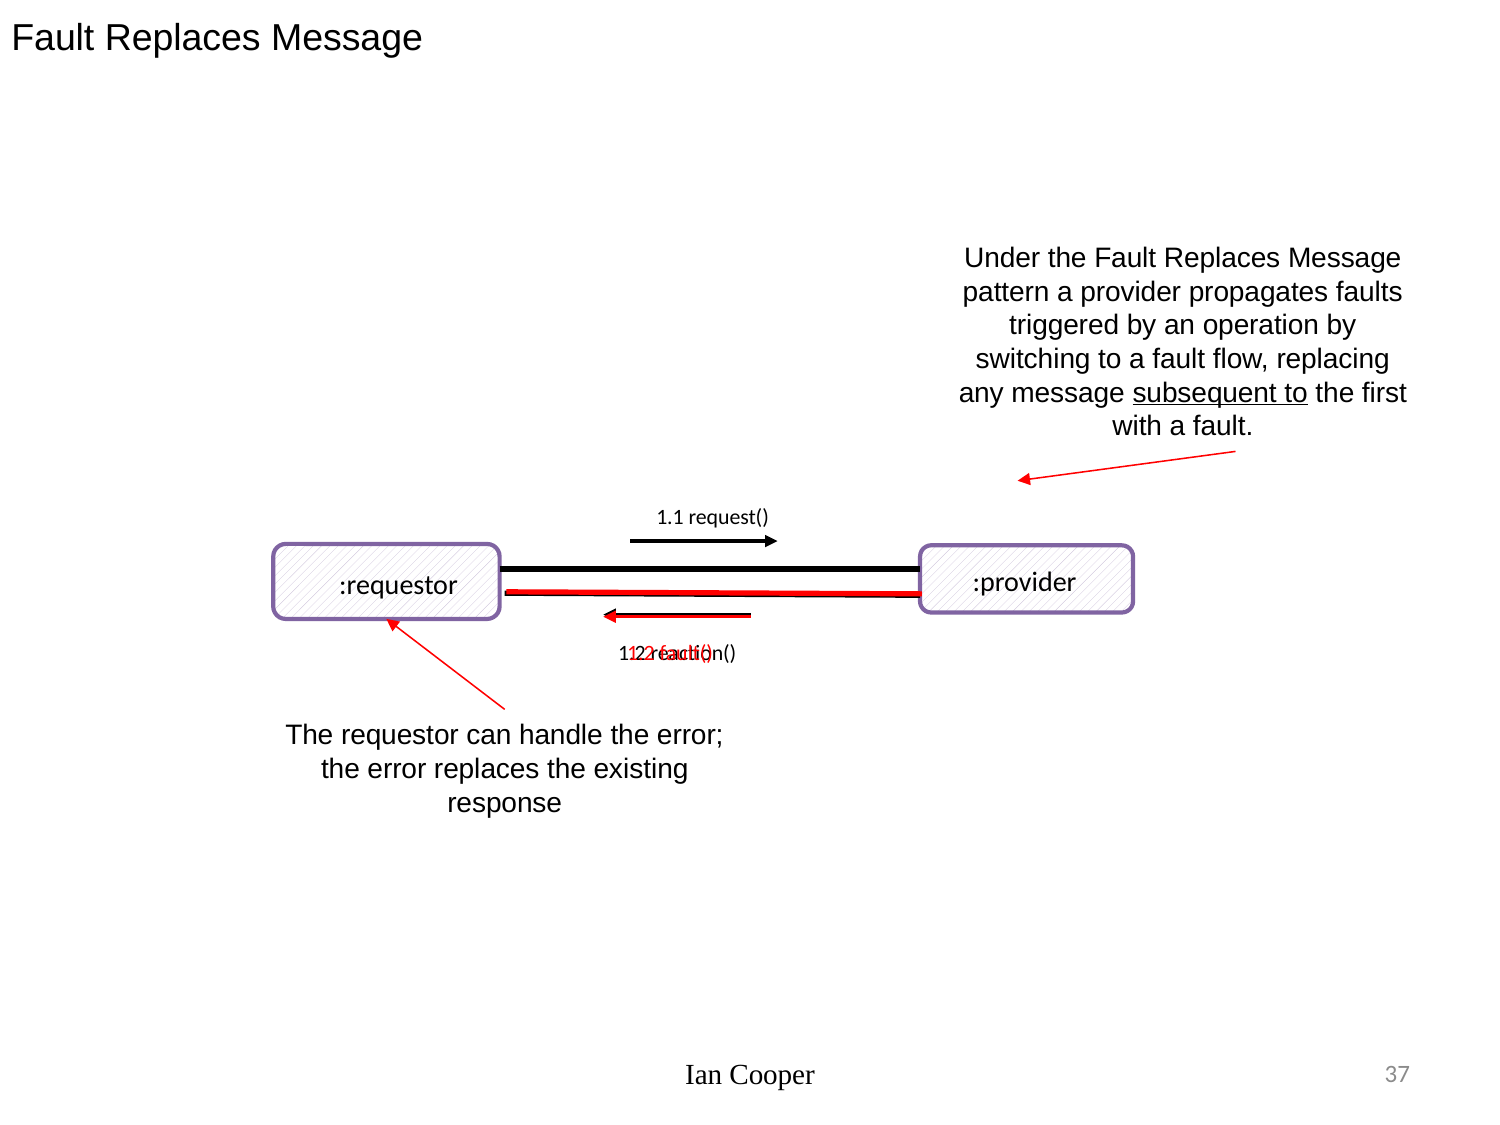

Fault Replaces Message
Under the Fault Replaces Message pattern a provider propagates faults triggered by an operation by switching to a fault flow, replacing any message subsequent to the first with a fault.
1.1 request()

:provider
:requestor
1.2 fault()
1.2 reaction()
The requestor can handle the error; the error replaces the existing response
Ian Cooper
37